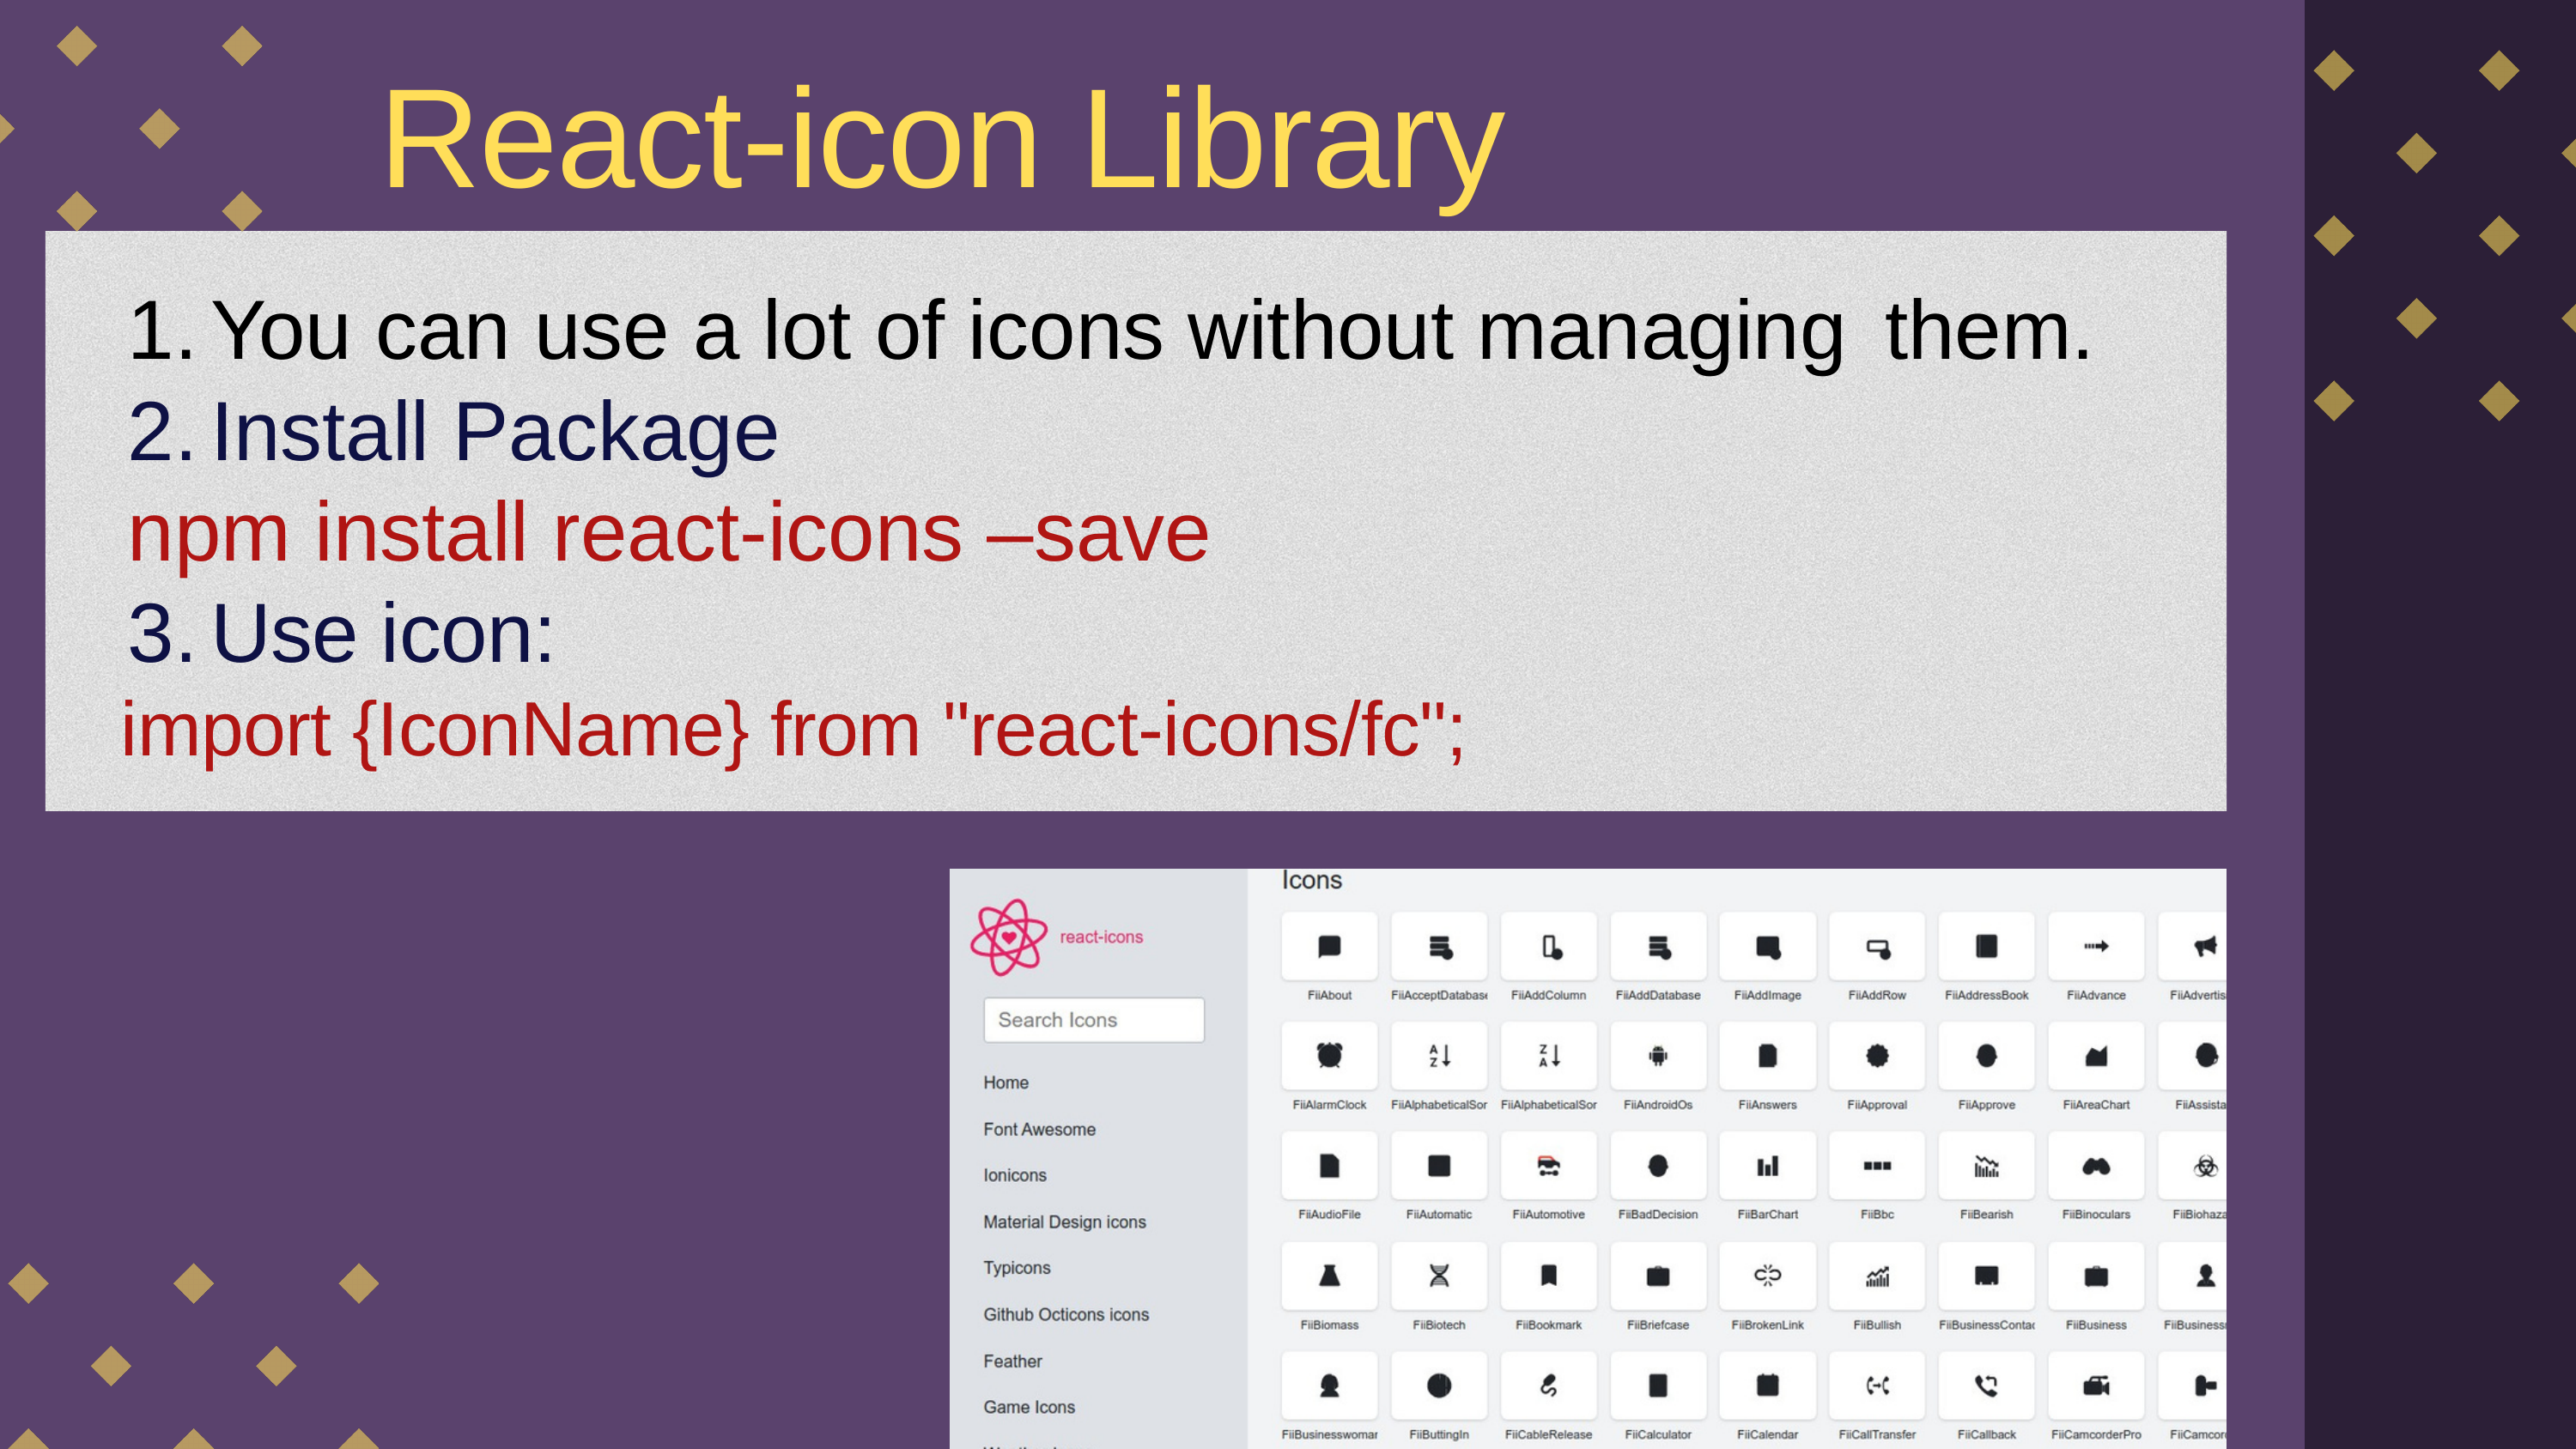

React-icon Library

You can use a lot of icons without managing 	them.
Install Package
npm install react-icons –save
Use icon:
import {IconName} from "react-icons/fc";